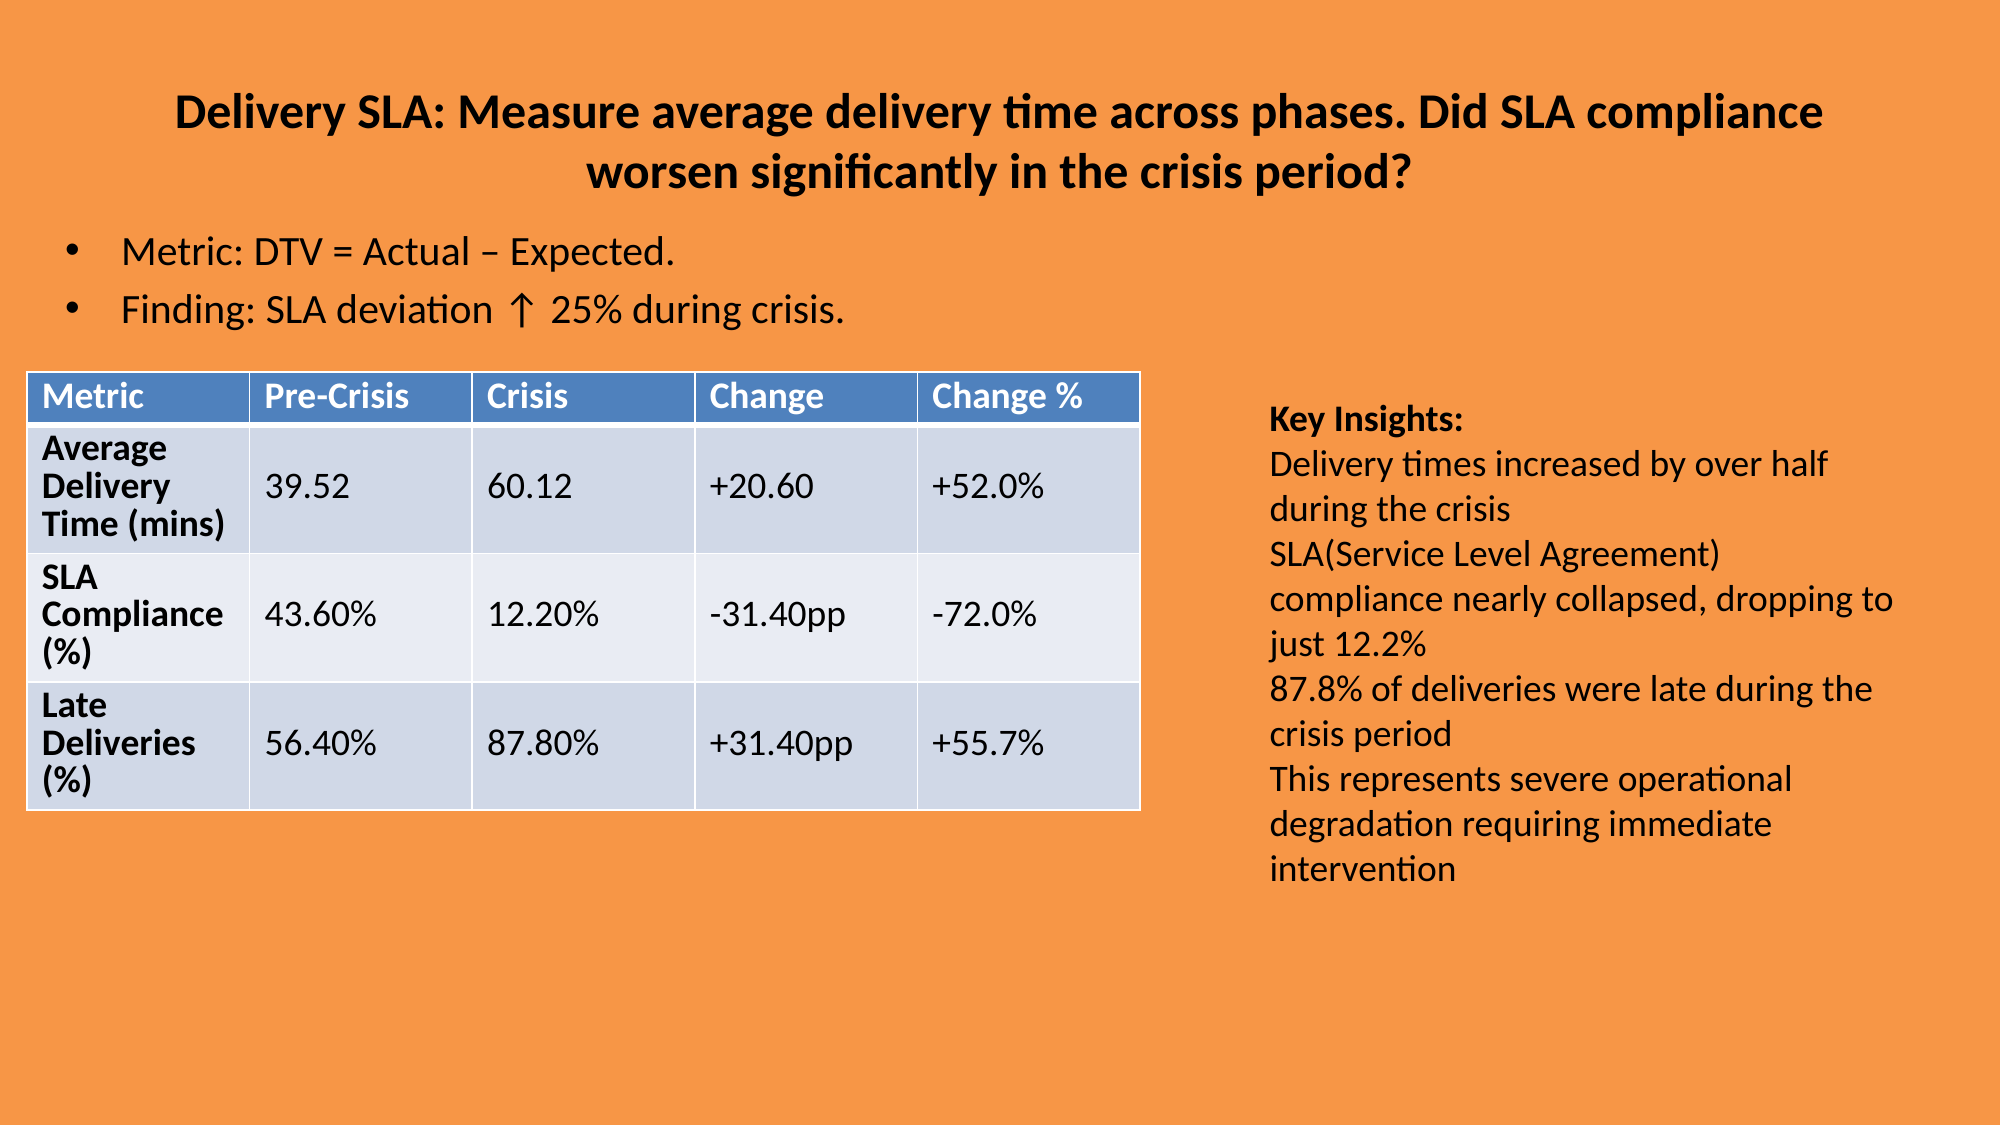

# Delivery SLA: Measure average delivery time across phases. Did SLA compliance worsen significantly in the crisis period?
Metric: DTV = Actual – Expected.
Finding: SLA deviation ↑ 25% during crisis.

| Metric | Pre-Crisis | Crisis | Change | Change % |
| --- | --- | --- | --- | --- |
| Average Delivery Time (mins) | 39.52 | 60.12 | +20.60 | +52.0% |
| SLA Compliance (%) | 43.60% | 12.20% | -31.40pp | -72.0% |
| Late Deliveries (%) | 56.40% | 87.80% | +31.40pp | +55.7% |
Key Insights:
Delivery times increased by over half during the crisis
SLA(Service Level Agreement) compliance nearly collapsed, dropping to just 12.2%
87.8% of deliveries were late during the crisis period
This represents severe operational degradation requiring immediate intervention